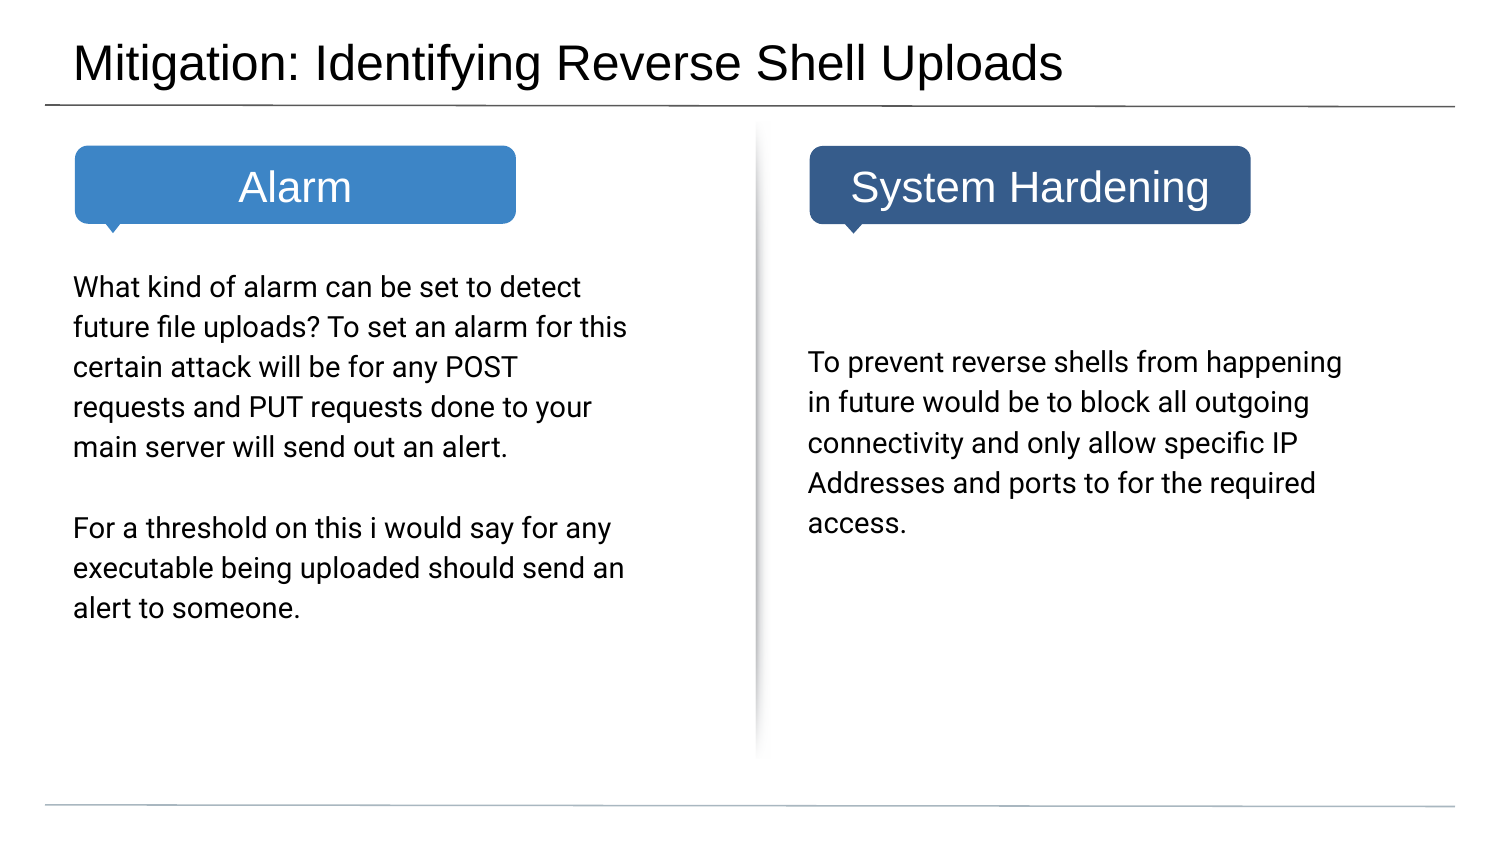

# Mitigation: Identifying Reverse Shell Uploads
What kind of alarm can be set to detect future file uploads? To set an alarm for this certain attack will be for any POST requests and PUT requests done to your main server will send out an alert.

For a threshold on this i would say for any executable being uploaded should send an alert to someone.

To prevent reverse shells from happening in future would be to block all outgoing connectivity and only allow specific IP Addresses and ports to for the required access.